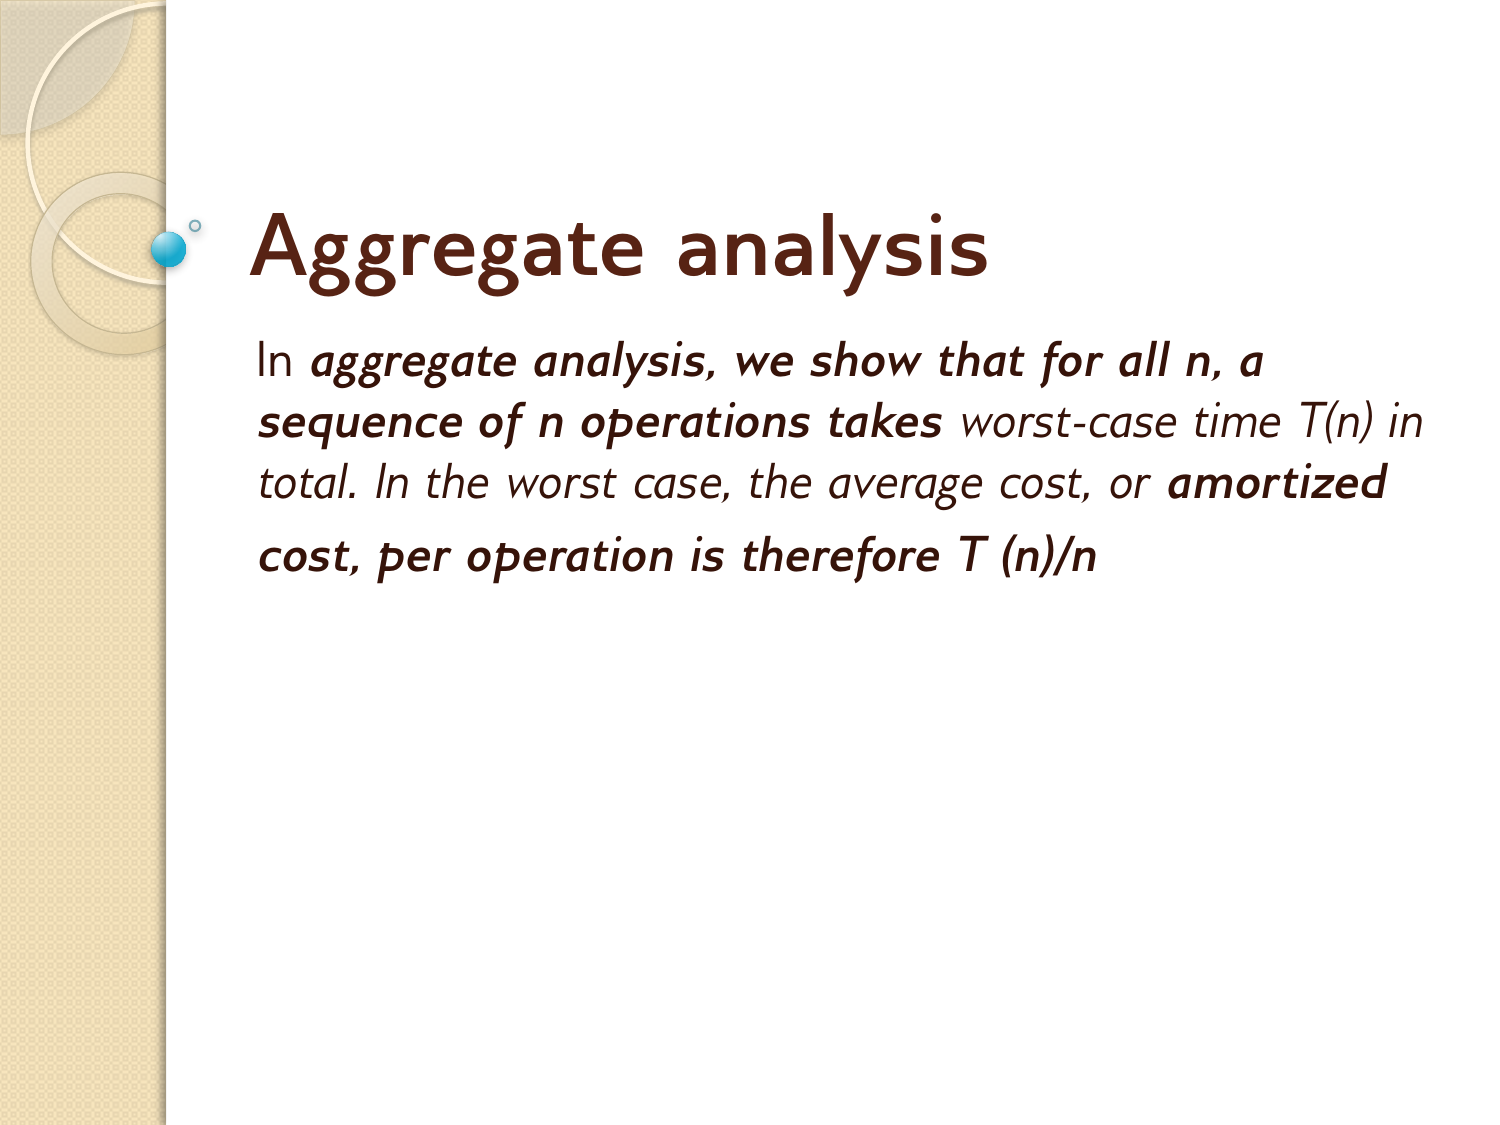

# Aggregate analysis
In aggregate analysis, we show that for all n, a sequence of n operations takes worst-case time T(n) in total. In the worst case, the average cost, or amortized
cost, per operation is therefore T (n)/n